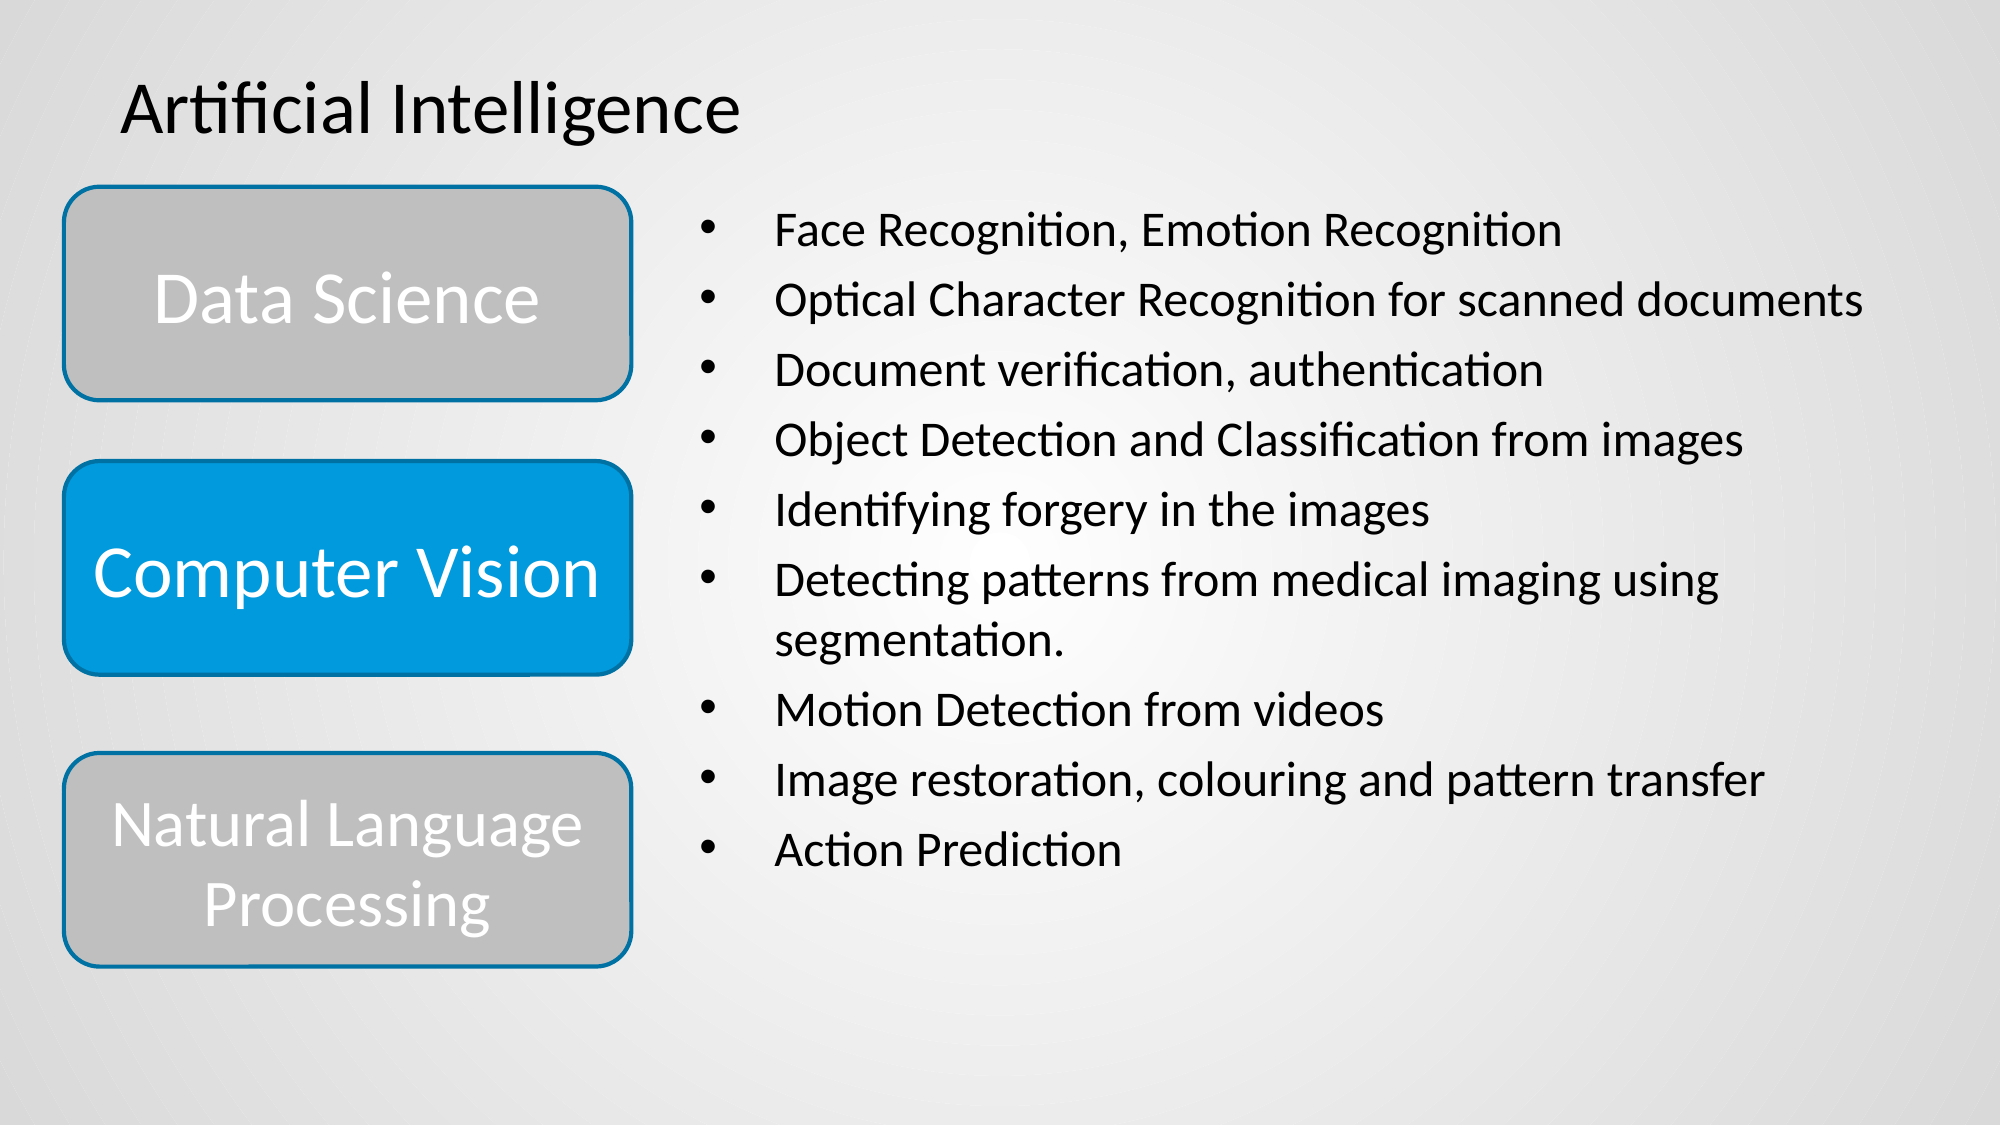

# Artificial Intelligence
Data Science
Computer Vision
Natural Language Processing
Face Recognition, Emotion Recognition
Optical Character Recognition for scanned documents
Document verification, authentication
Object Detection and Classification from images
Identifying forgery in the images
Detecting patterns from medical imaging using segmentation.
Motion Detection from videos
Image restoration, colouring and pattern transfer
Action Prediction